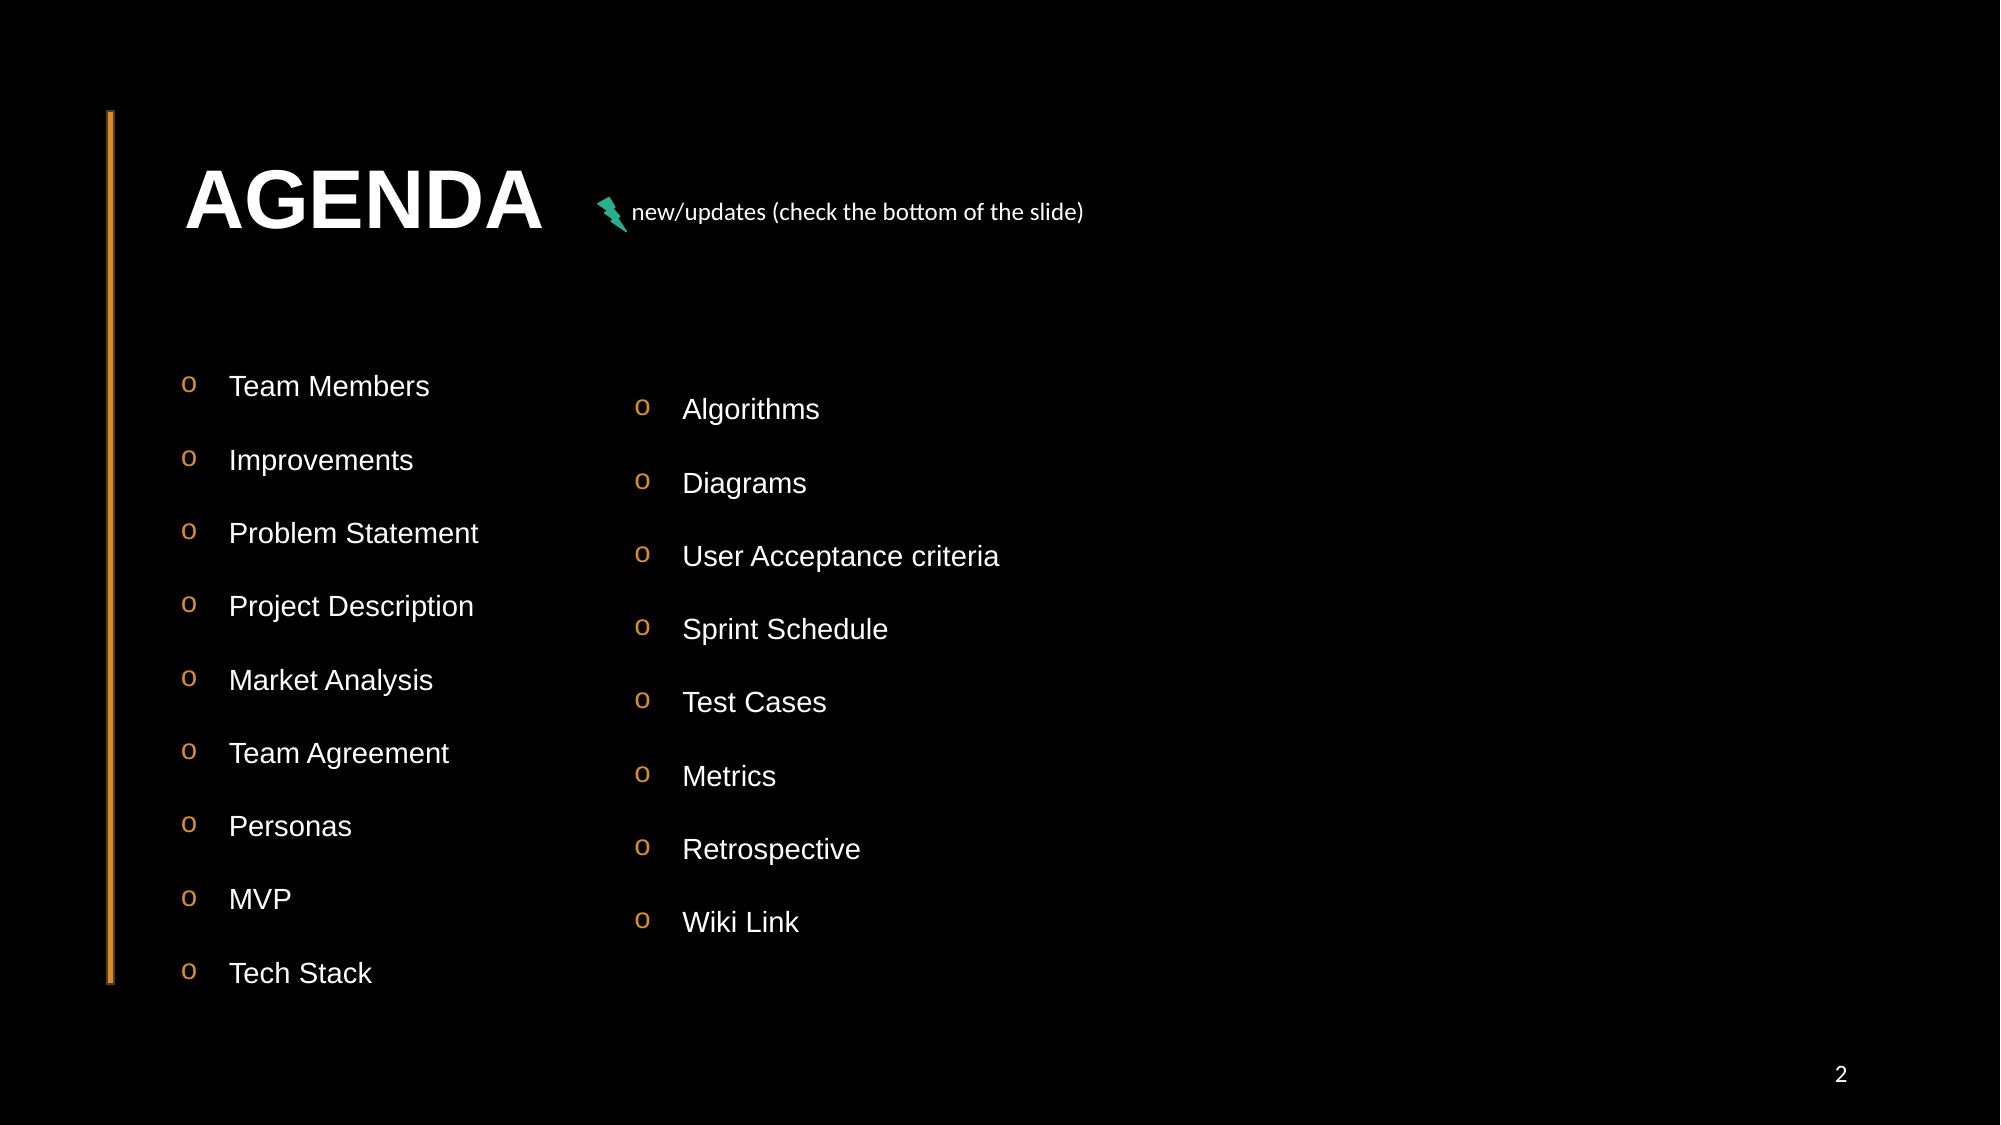

# AGENDA

 new/updates (check the bottom of the slide)

Team Members
Improvements
Problem Statement
Project Description
Market Analysis
Team Agreement
Personas
MVP
Tech Stack

Algorithms
Diagrams
User Acceptance criteria
Sprint Schedule
Test Cases
Metrics
Retrospective
Wiki Link
2